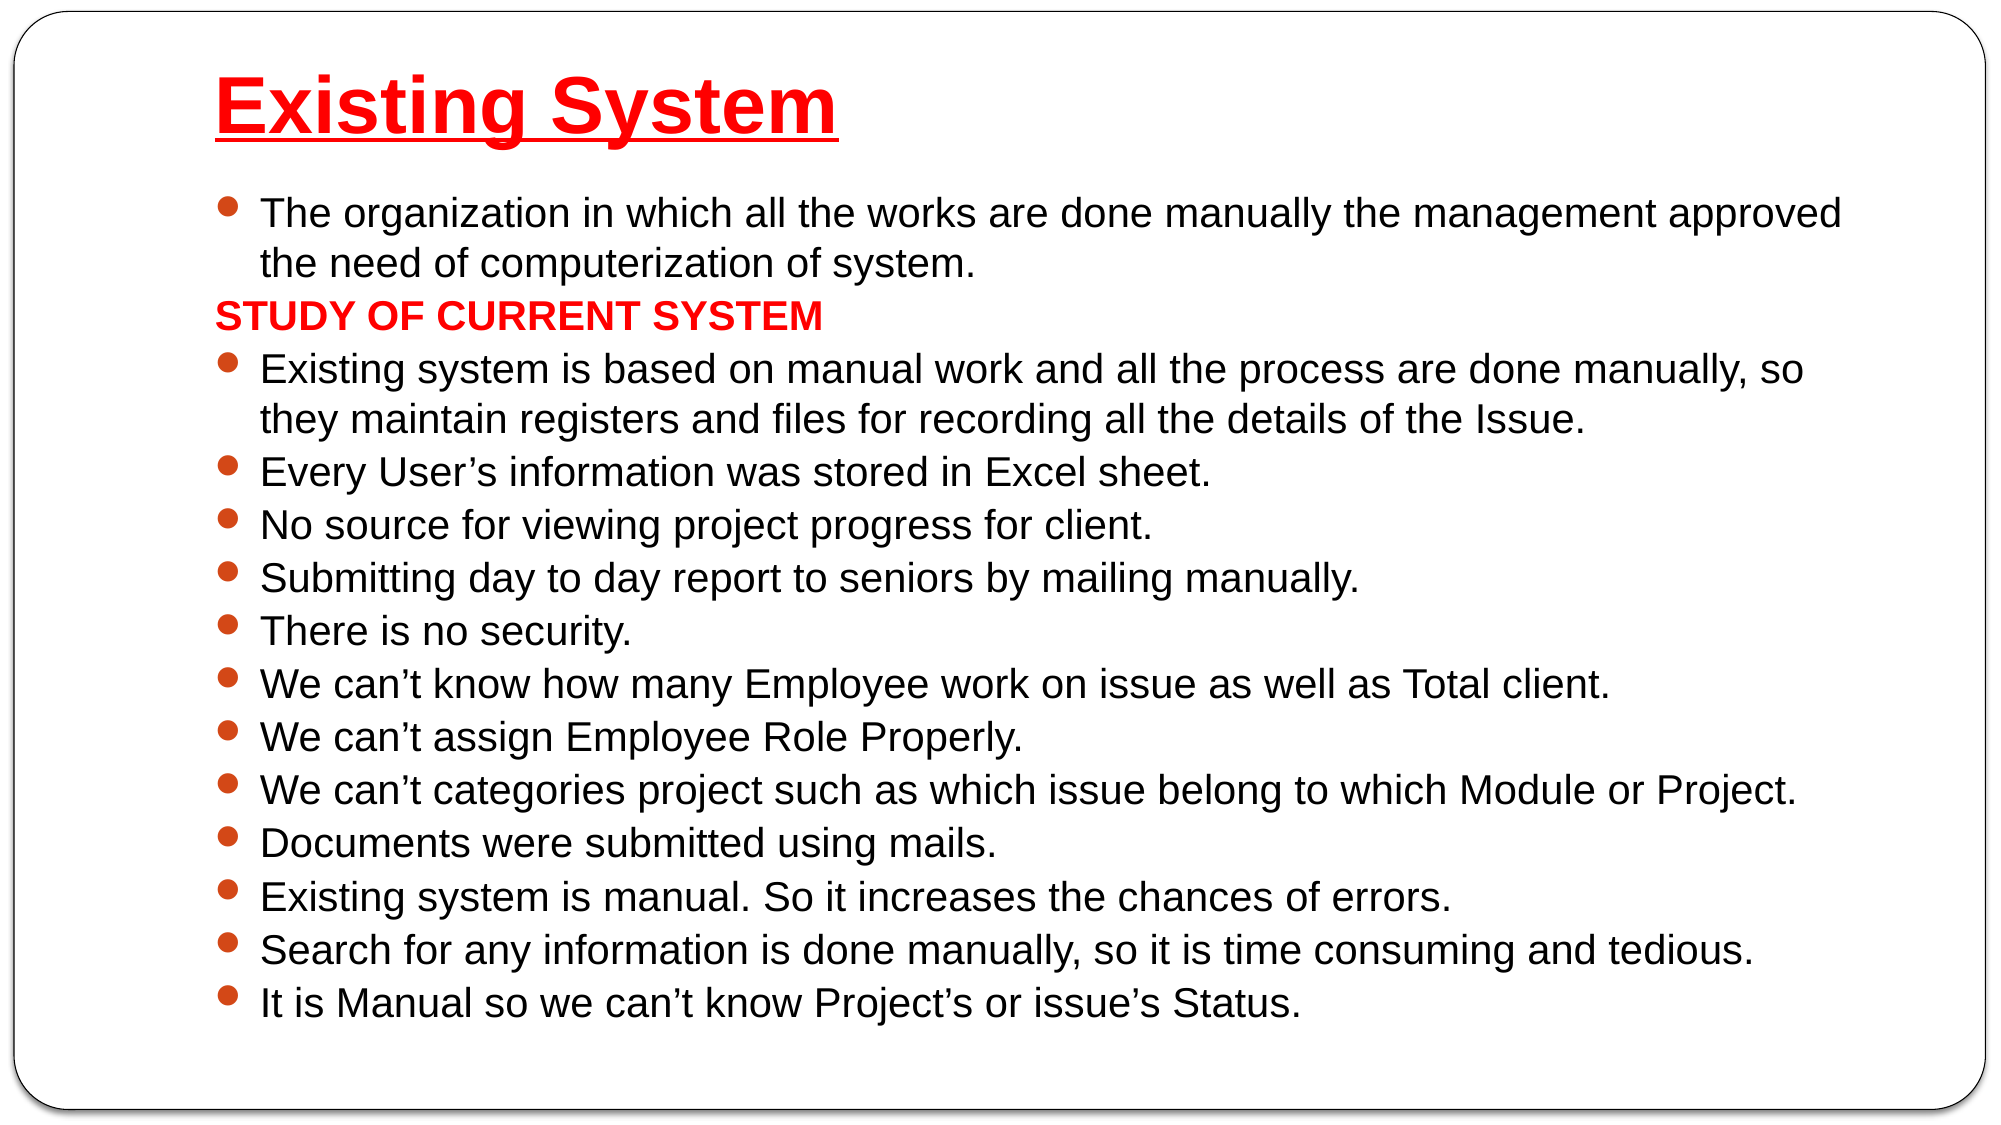

# Existing System
The organization in which all the works are done manually the management approved the need of computerization of system.
STUDY OF CURRENT SYSTEM
Existing system is based on manual work and all the process are done manually, so they maintain registers and files for recording all the details of the Issue.
Every User’s information was stored in Excel sheet.
No source for viewing project progress for client.
Submitting day to day report to seniors by mailing manually.
There is no security.
We can’t know how many Employee work on issue as well as Total client.
We can’t assign Employee Role Properly.
We can’t categories project such as which issue belong to which Module or Project.
Documents were submitted using mails.
Existing system is manual. So it increases the chances of errors.
Search for any information is done manually, so it is time consuming and tedious.
It is Manual so we can’t know Project’s or issue’s Status.